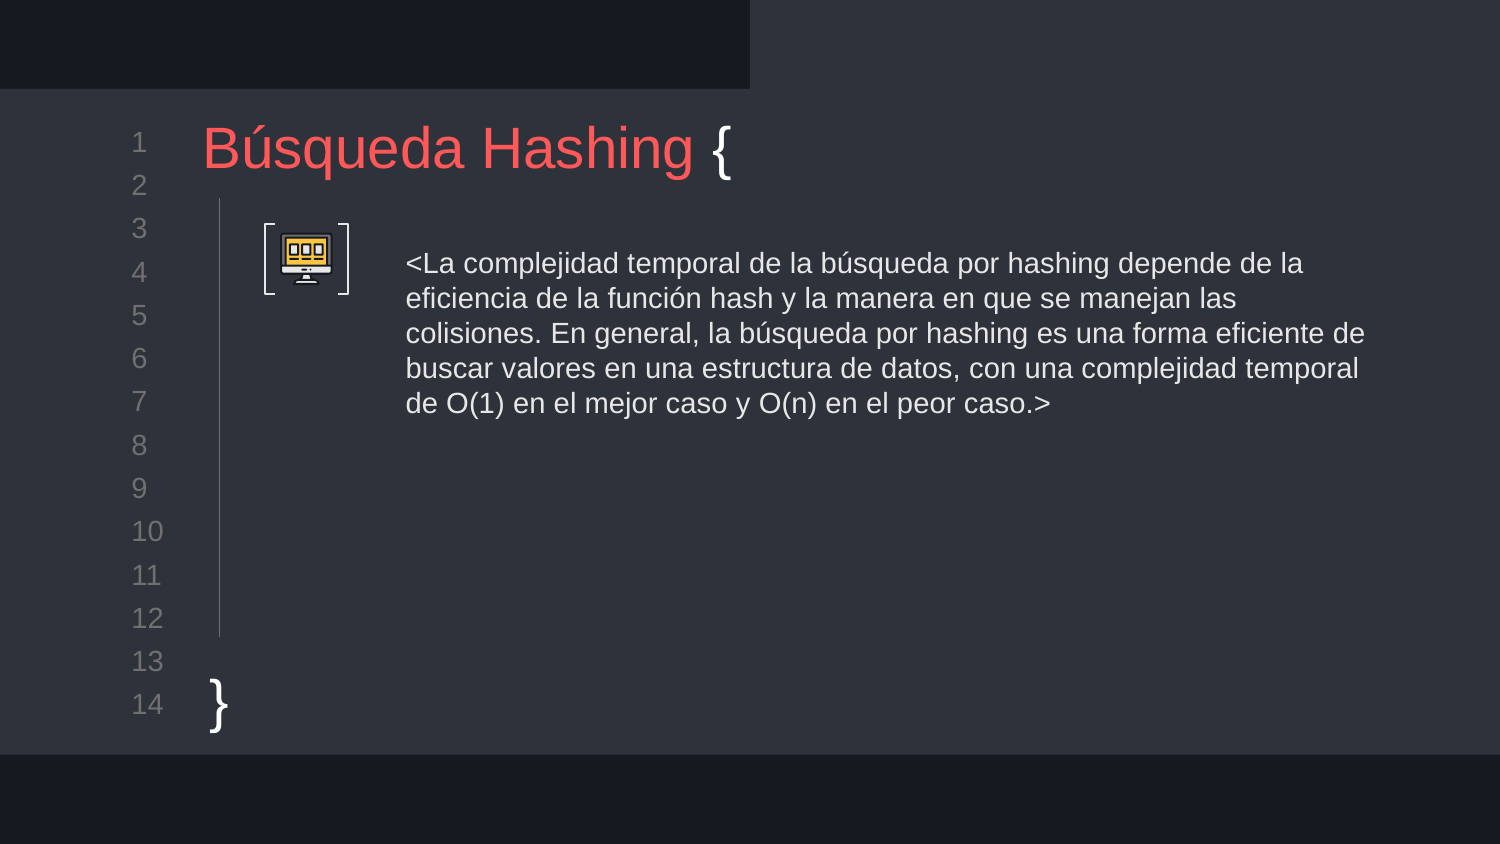

# Búsqueda Hashing {
}
<La complejidad temporal de la búsqueda por hashing depende de la eficiencia de la función hash y la manera en que se manejan las colisiones. En general, la búsqueda por hashing es una forma eficiente de buscar valores en una estructura de datos, con una complejidad temporal de O(1) en el mejor caso y O(n) en el peor caso.>